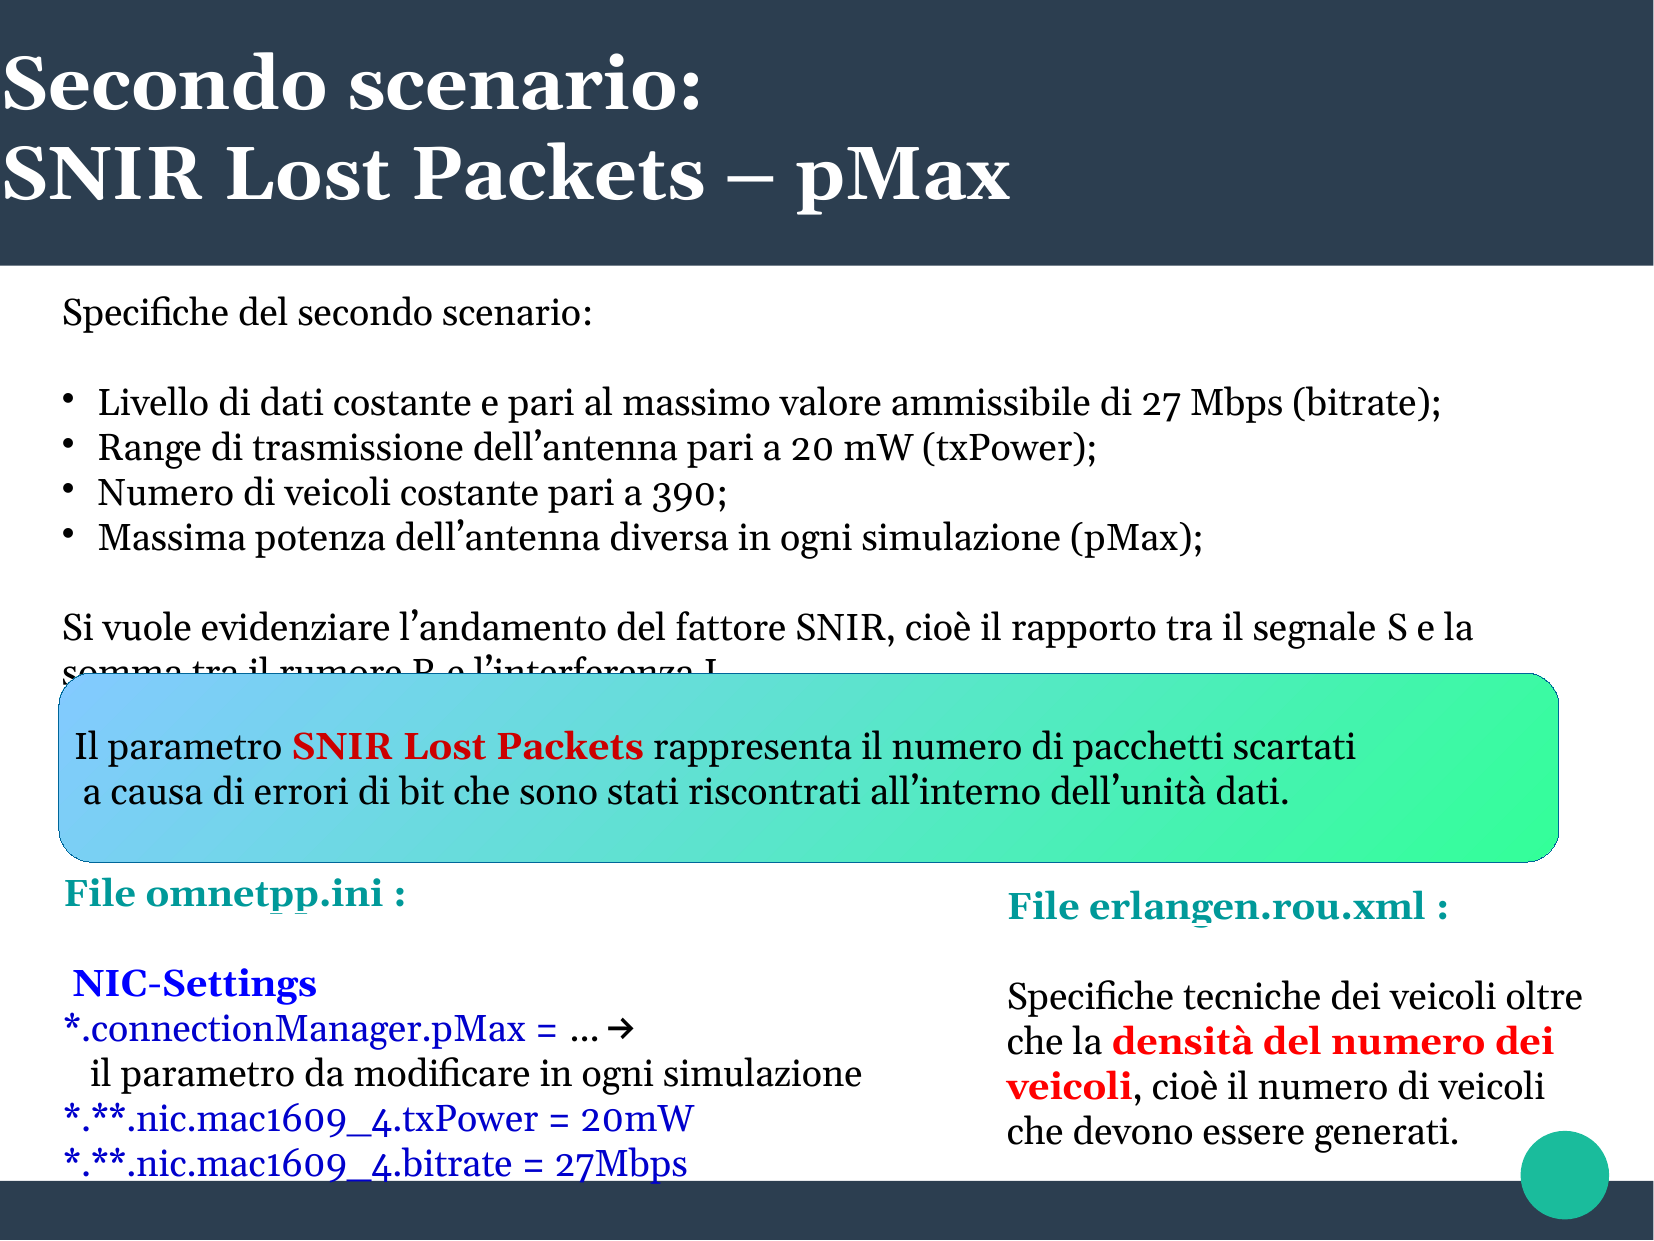

Secondo scenario:
SNIR Lost Packets – pMax
Specifiche del secondo scenario:

Livello di dati costante e pari al massimo valore ammissibile di 27 Mbps (bitrate);
Range di trasmissione dell’antenna pari a 20 mW (txPower);
Numero di veicoli costante pari a 390;
Massima potenza dell’antenna diversa in ogni simulazione (pMax);

Si vuole evidenziare l’andamento del fattore SNIR, cioè il rapporto tra il segnale S e la somma tra il rumore R e l’interferenza I.
Il parametro SNIR Lost Packets rappresenta il numero di pacchetti scartati
 a causa di errori di bit che sono stati riscontrati all’interno dell’unità dati.
File omnetpp.ini :

 NIC-Settings
*.connectionManager.pMax = … →
   il parametro da modificare in ogni simulazione
*.**.nic.mac1609_4.txPower = 20mW
*.**.nic.mac1609_4.bitrate = 27Mbps
File erlangen.rou.xml :

Specifiche tecniche dei veicoli oltre che la densità del numero dei veicoli, cioè il numero di veicoli che devono essere generati.